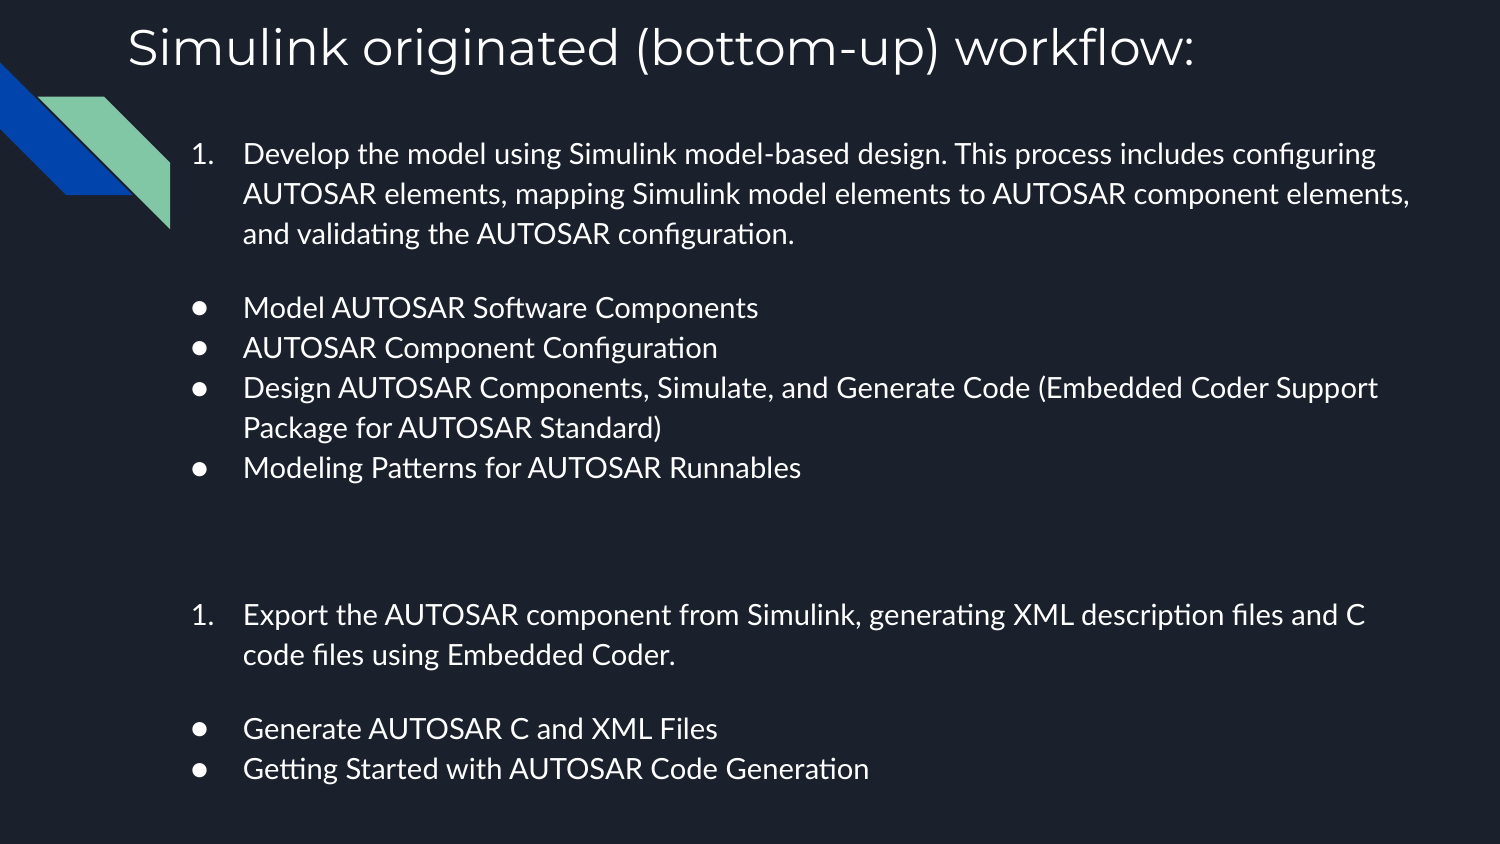

# Simulink originated (bottom-up) workflow:
Develop the model using Simulink model-based design. This process includes configuring AUTOSAR elements, mapping Simulink model elements to AUTOSAR component elements, and validating the AUTOSAR configuration.
Model AUTOSAR Software Components
AUTOSAR Component Configuration
Design AUTOSAR Components, Simulate, and Generate Code (Embedded Coder Support Package for AUTOSAR Standard)
Modeling Patterns for AUTOSAR Runnables

Export the AUTOSAR component from Simulink, generating XML description files and C code files using Embedded Coder.
Generate AUTOSAR C and XML Files
Getting Started with AUTOSAR Code Generation

You can also verify your generated code in a simulation. See Verify AUTOSAR C Code with SIL